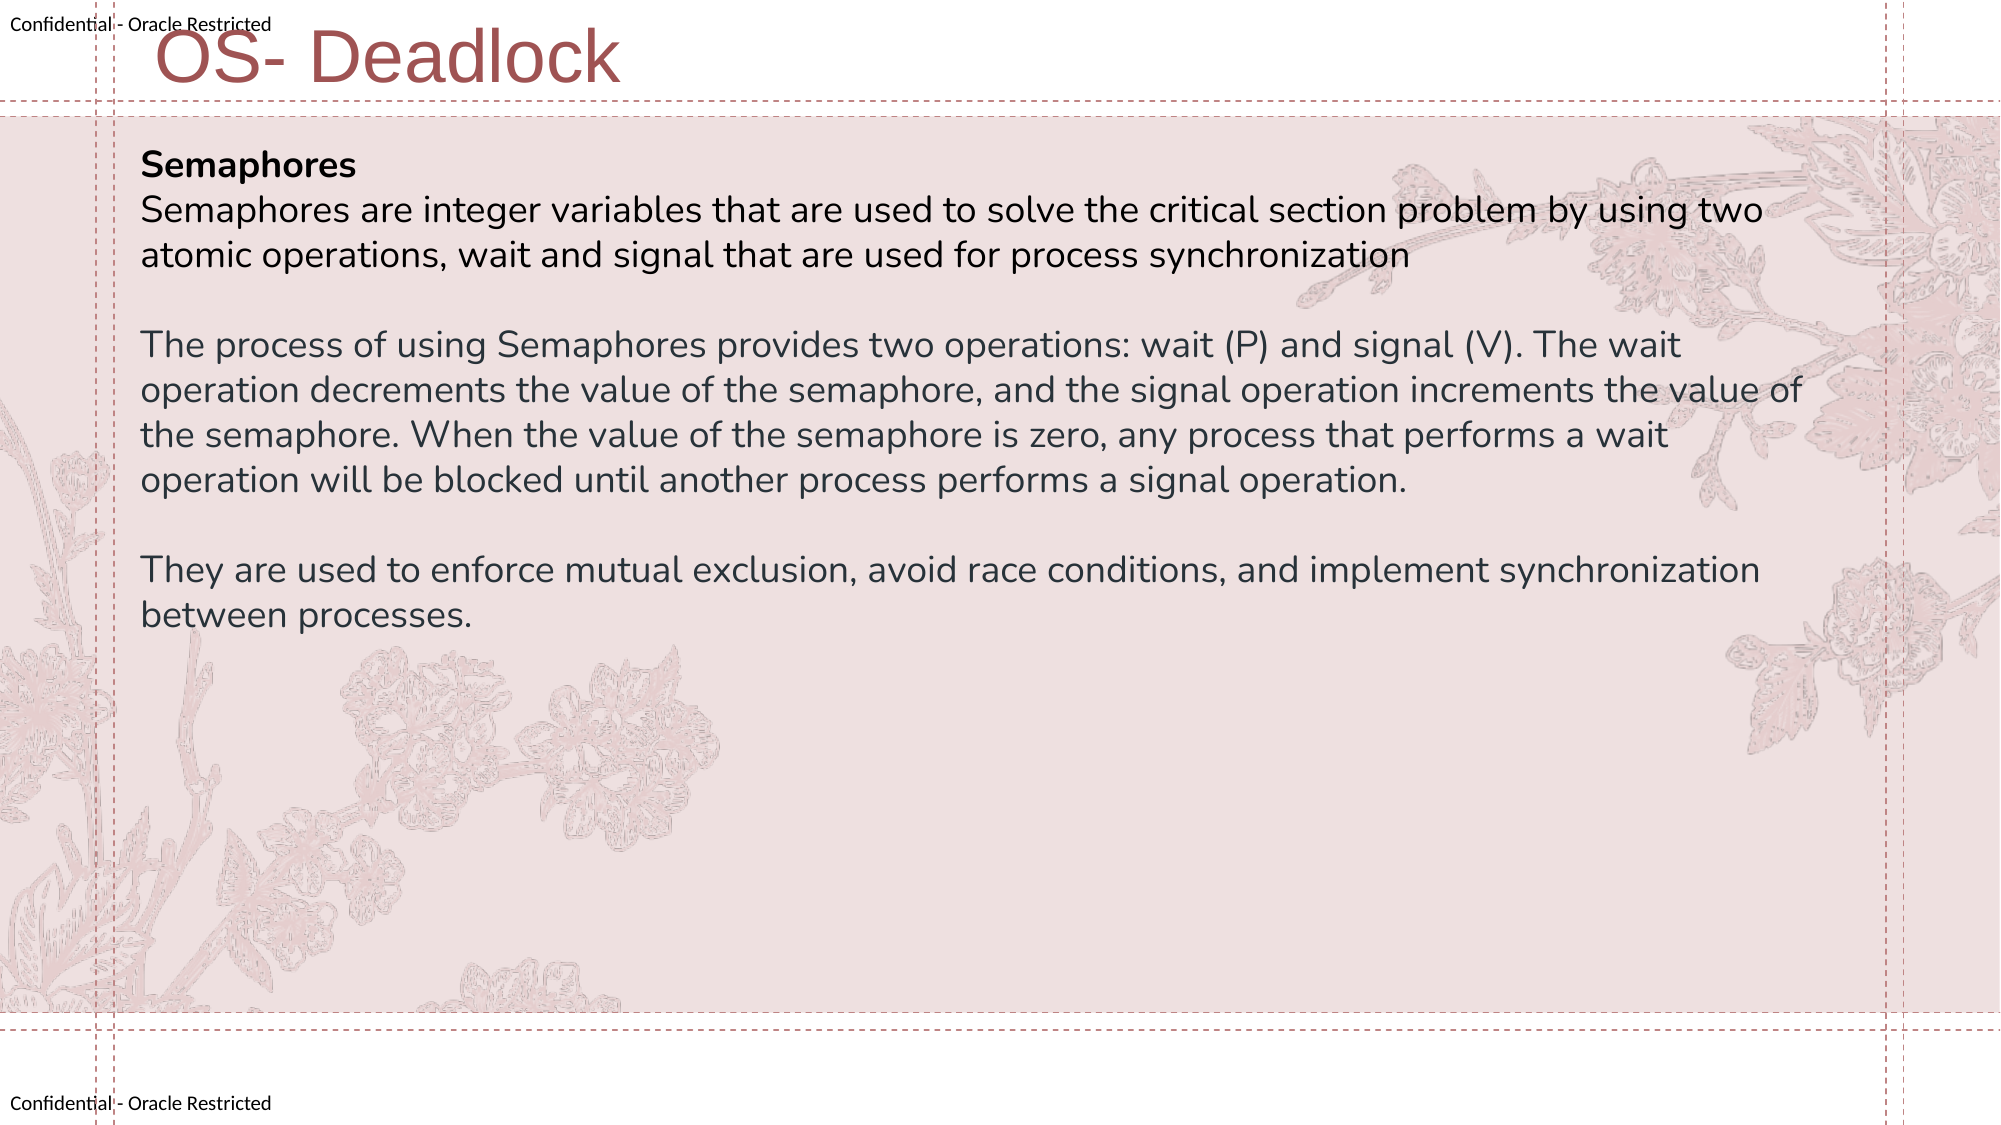

OS- Deadlock
Semaphores
Semaphores are integer variables that are used to solve the critical section problem by using two atomic operations, wait and signal that are used for process synchronization

The process of using Semaphores provides two operations: wait (P) and signal (V). The wait operation decrements the value of the semaphore, and the signal operation increments the value of the semaphore. When the value of the semaphore is zero, any process that performs a wait operation will be blocked until another process performs a signal operation.

They are used to enforce mutual exclusion, avoid race conditions, and implement synchronization between processes.